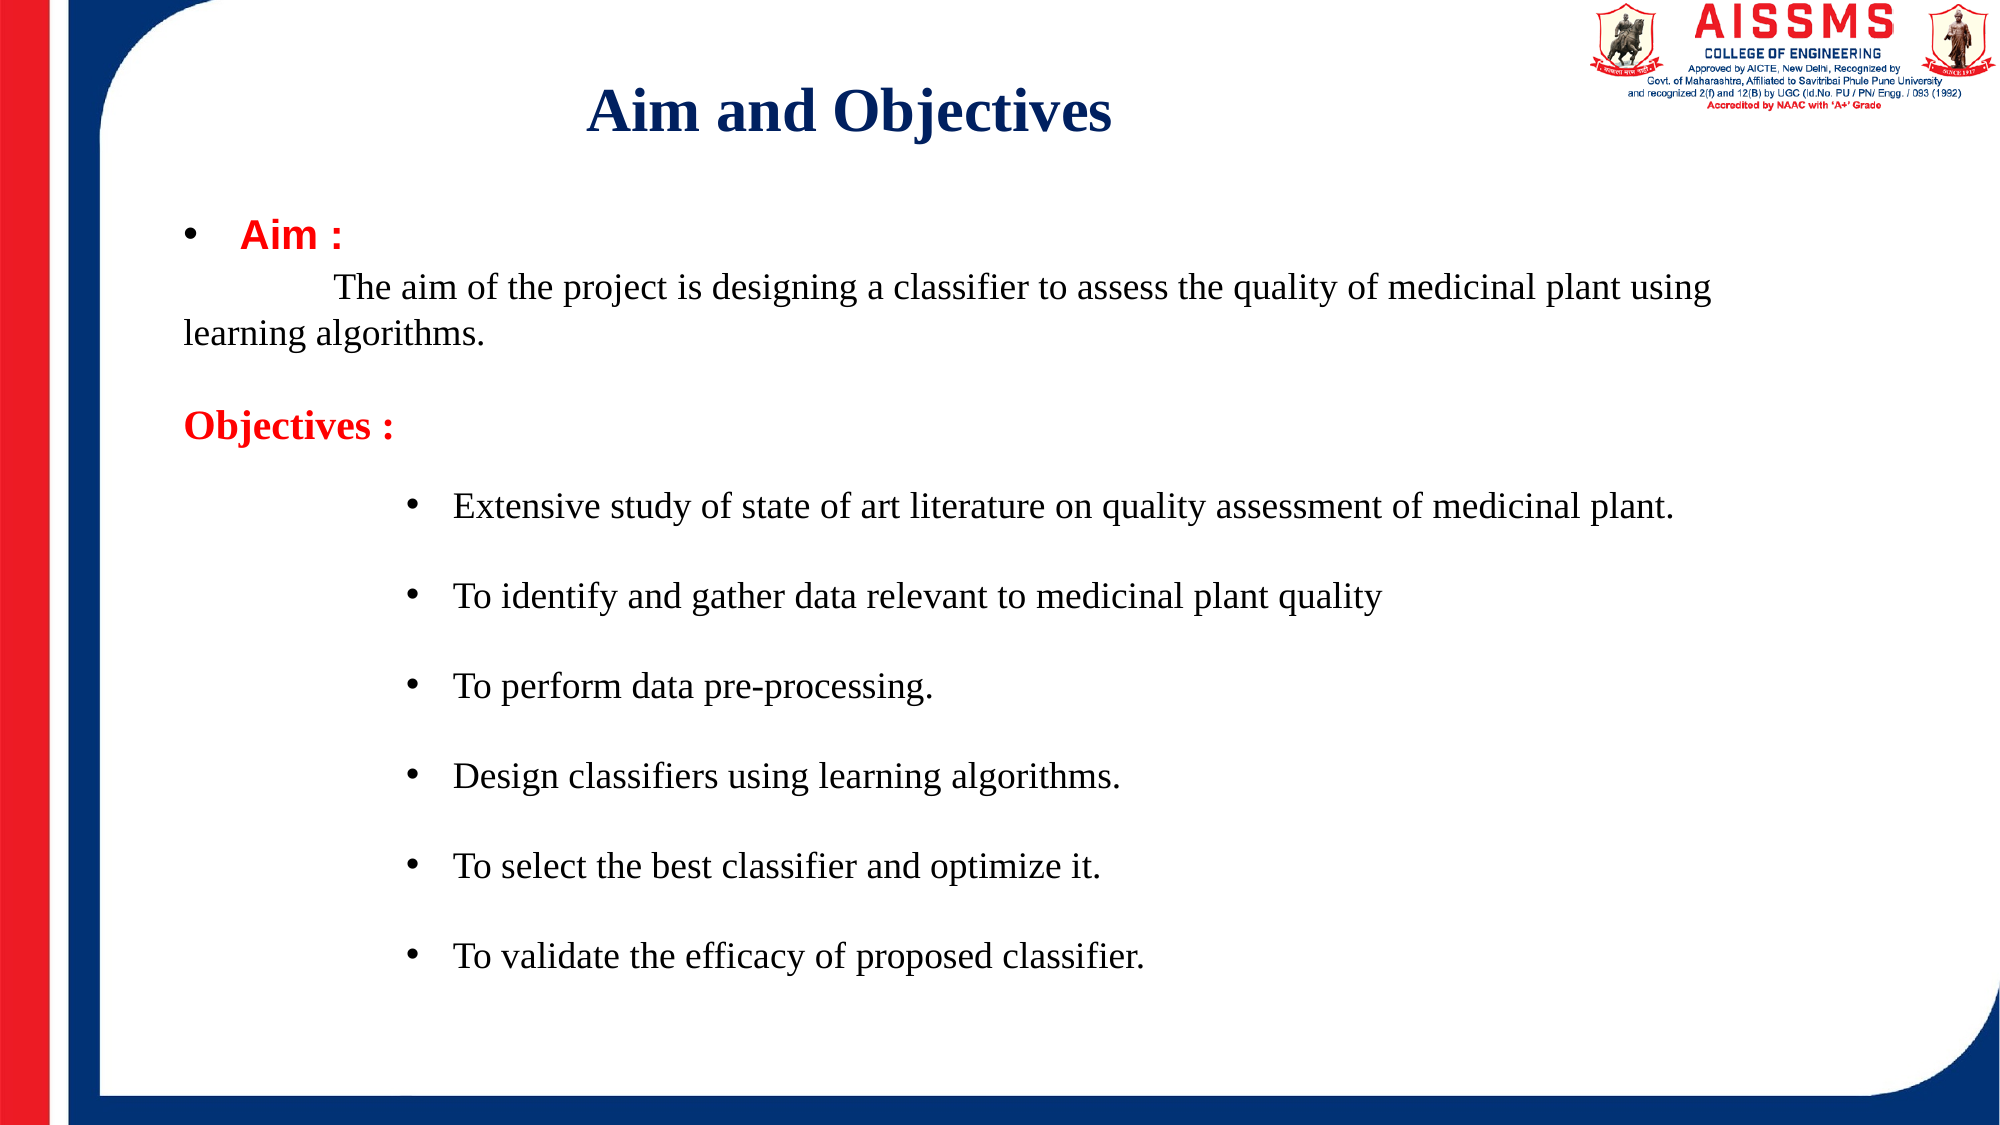

# Aim and Objectives
Aim :
	The aim of the project is designing a classifier to assess the quality of medicinal plant using learning algorithms.

Objectives :

Extensive study of state of art literature on quality assessment of medicinal plant.

To identify and gather data relevant to medicinal plant quality

To perform data pre-processing.

Design classifiers using learning algorithms.

To select the best classifier and optimize it.

To validate the efficacy of proposed classifier.